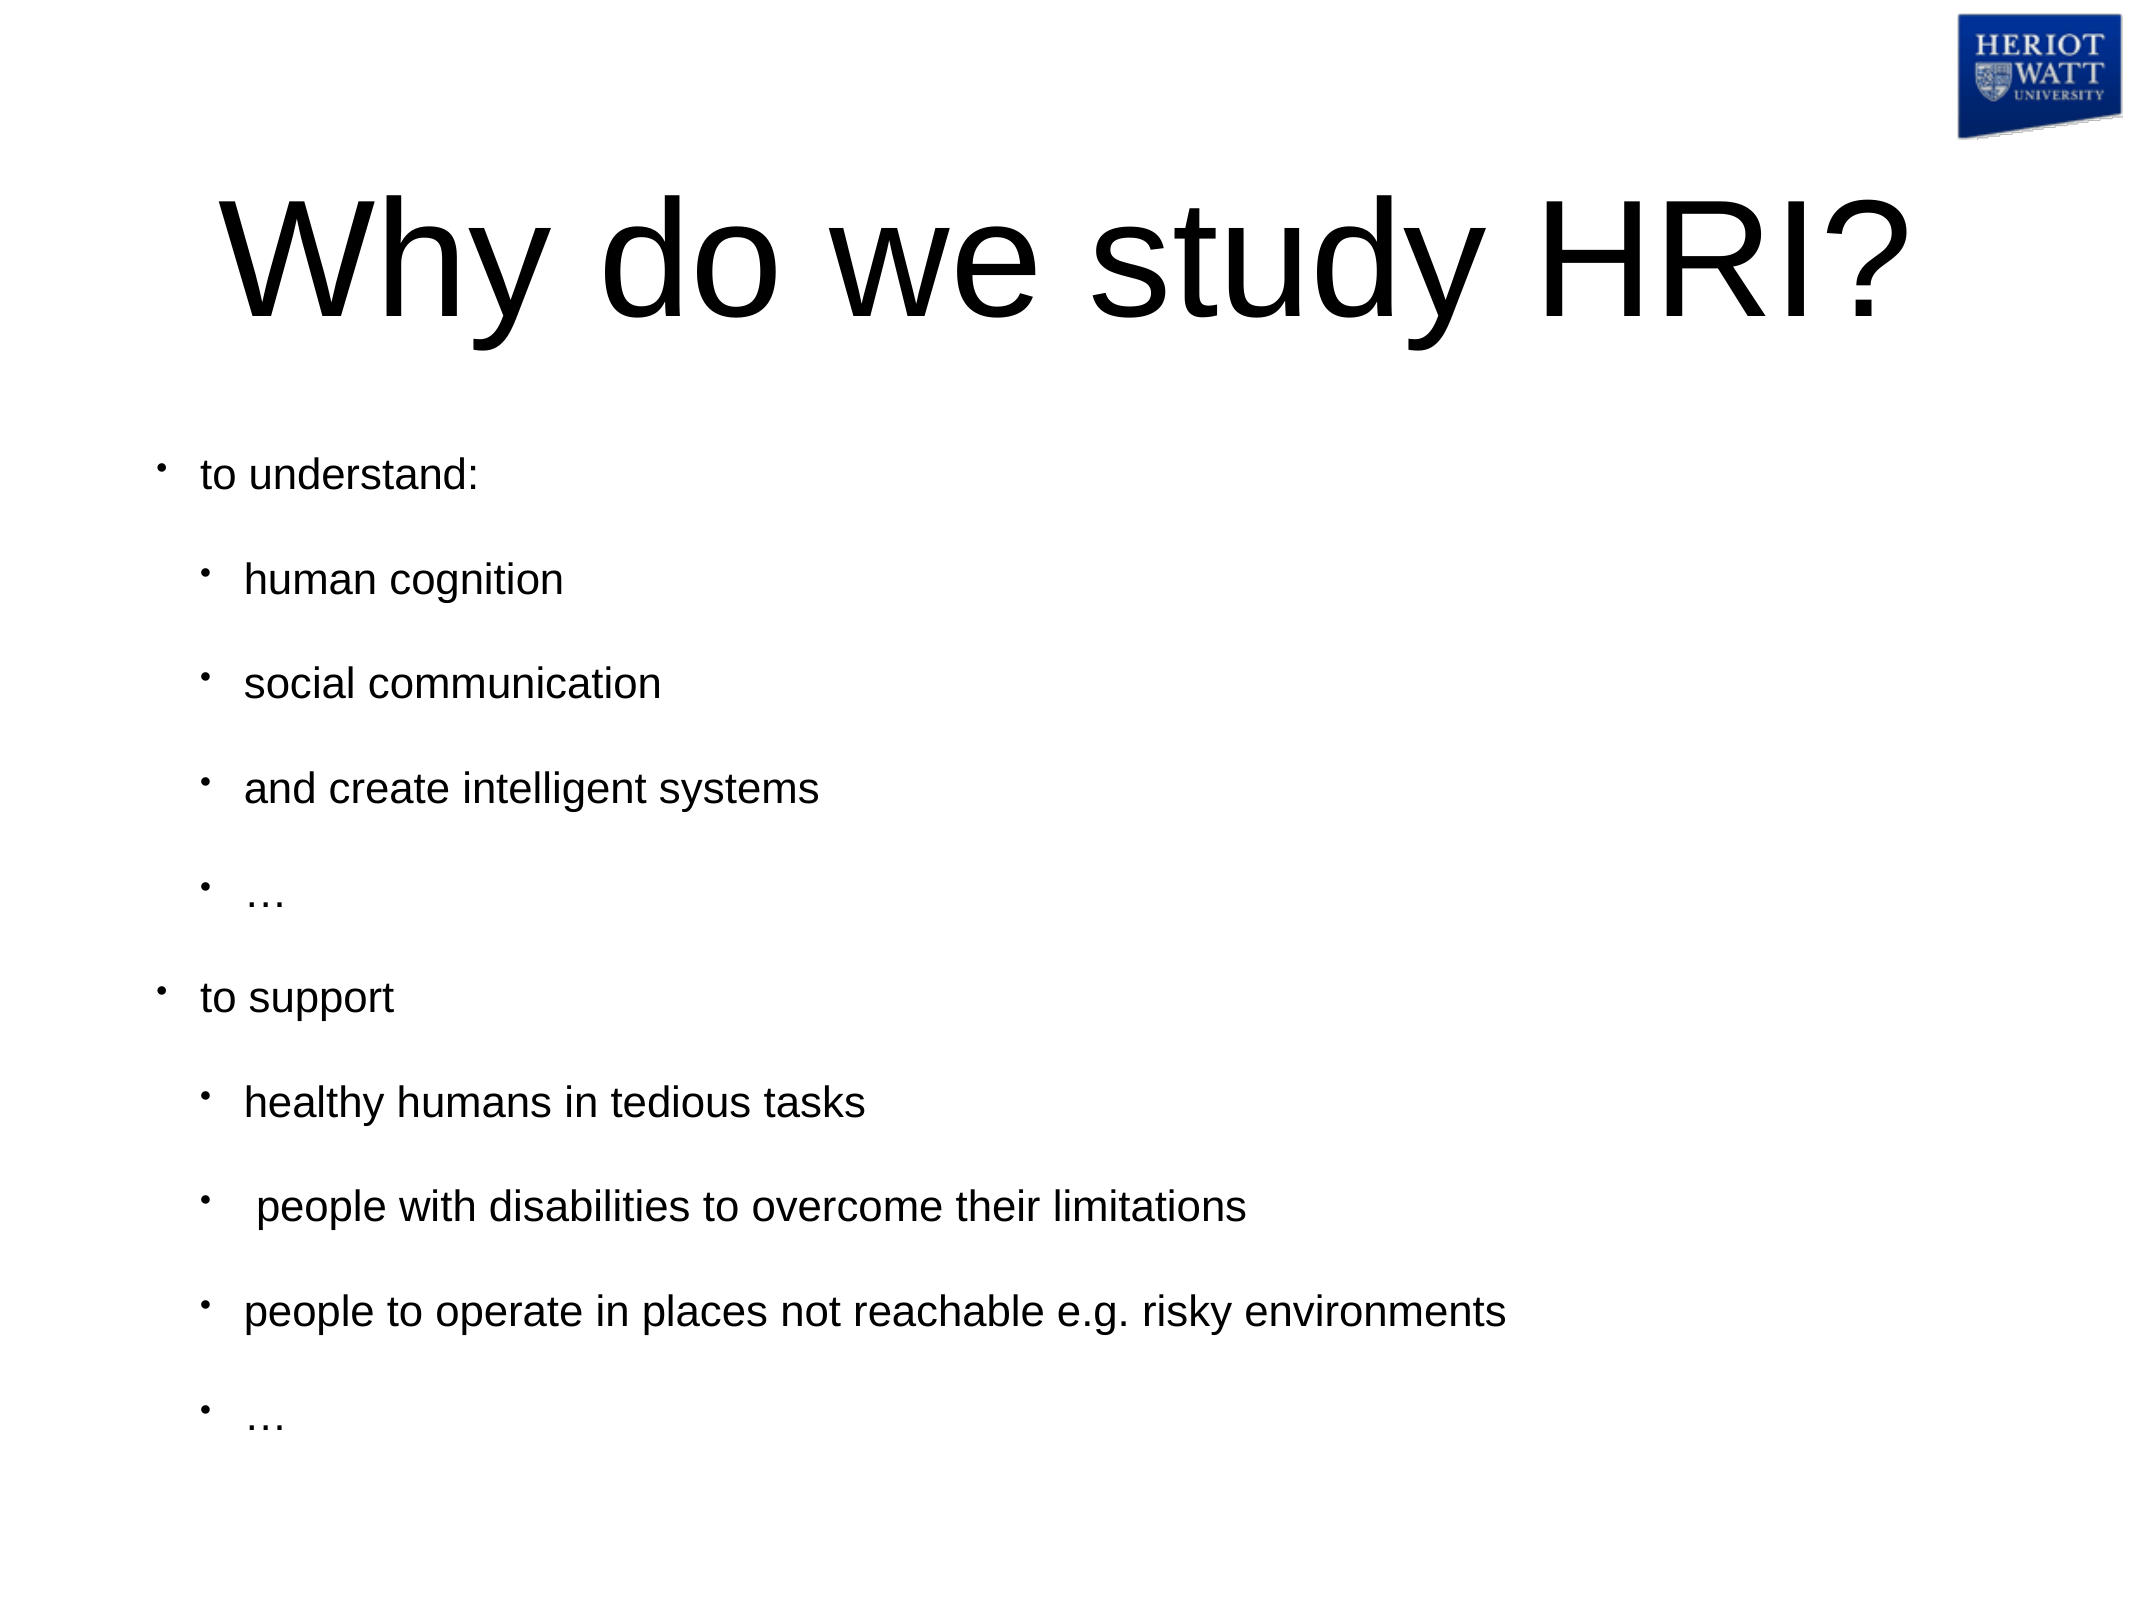

# Why do we study HRI?
to understand:
human cognition
social communication
and create intelligent systems
…
to support
healthy humans in tedious tasks
 people with disabilities to overcome their limitations
people to operate in places not reachable e.g. risky environments
…